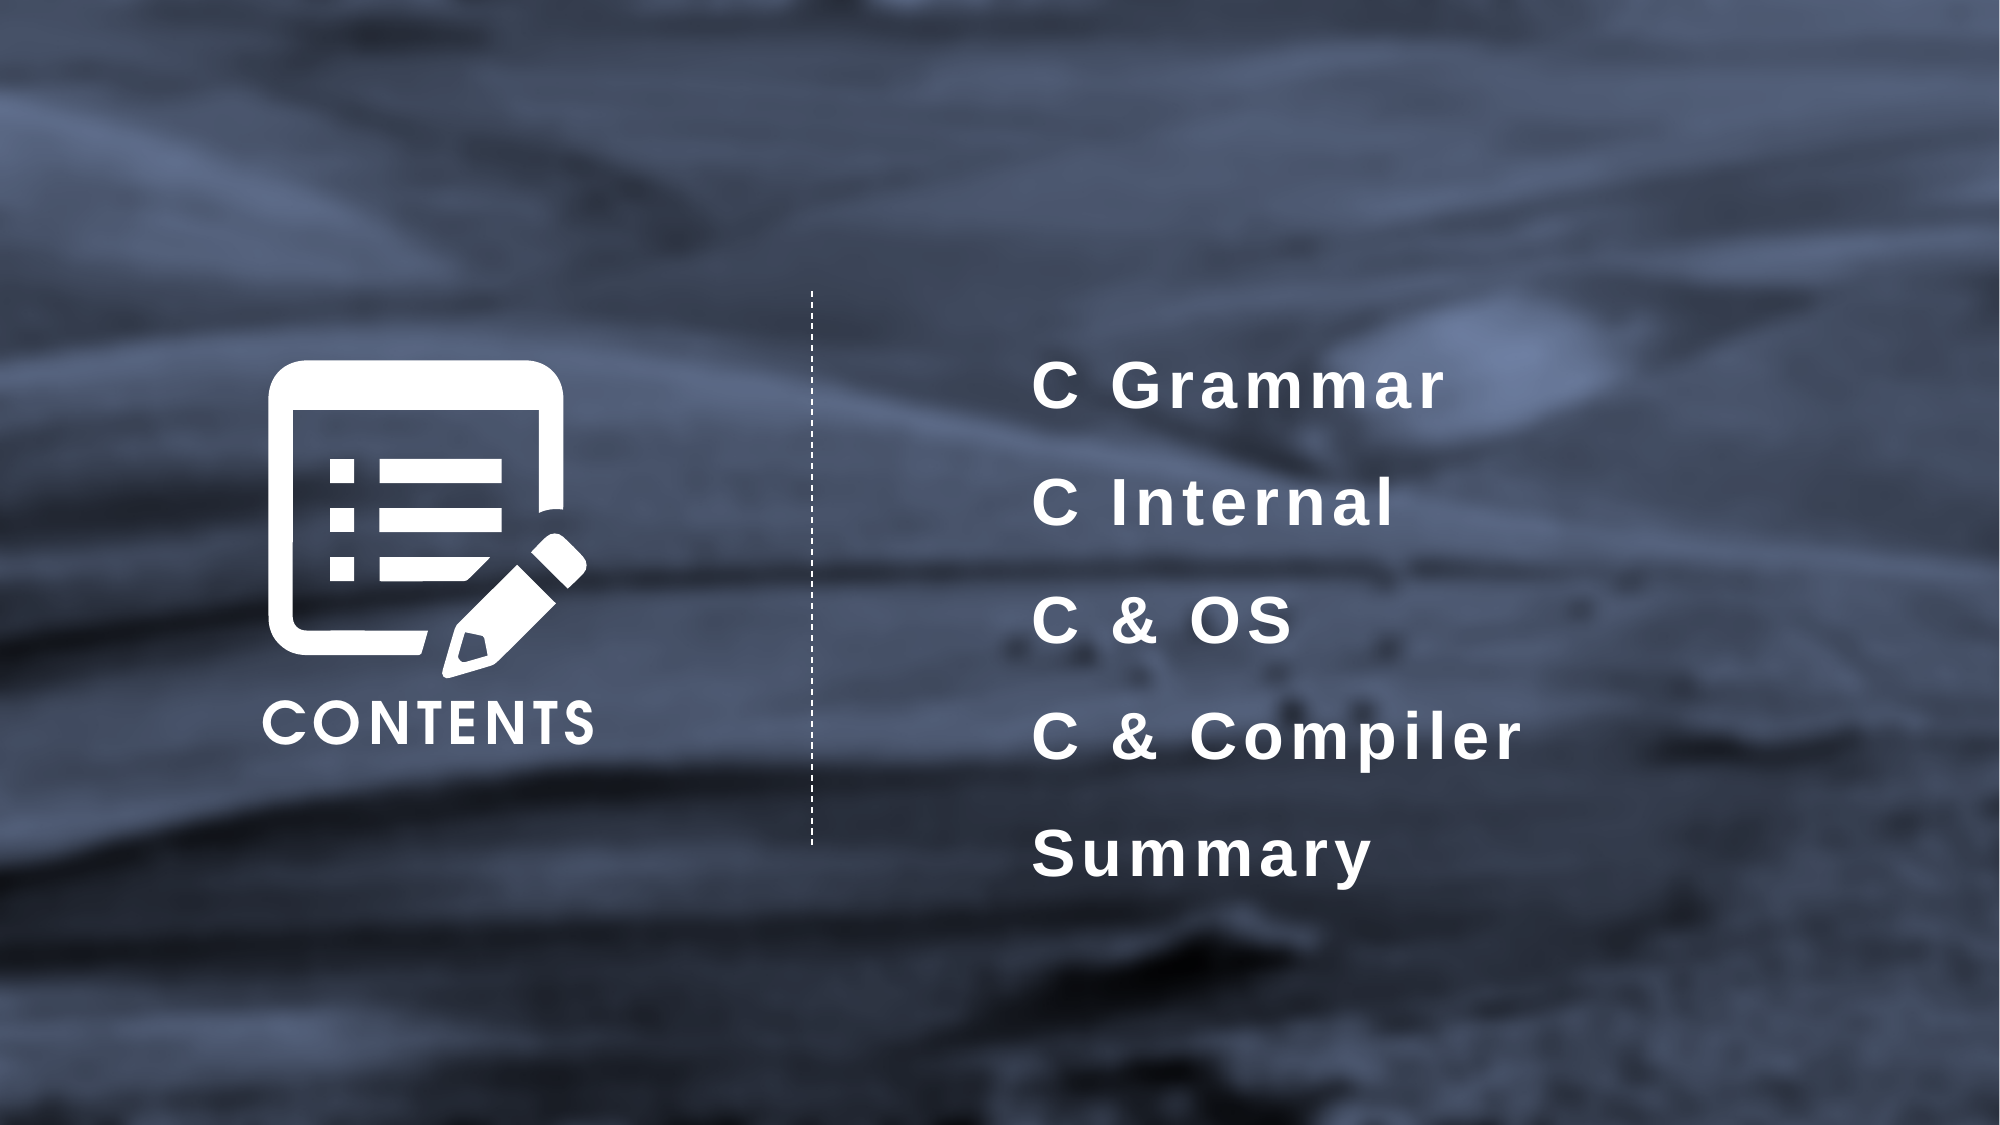

C Grammar

C Internal
C & OS
CONTENTS
C & Compiler
Summary